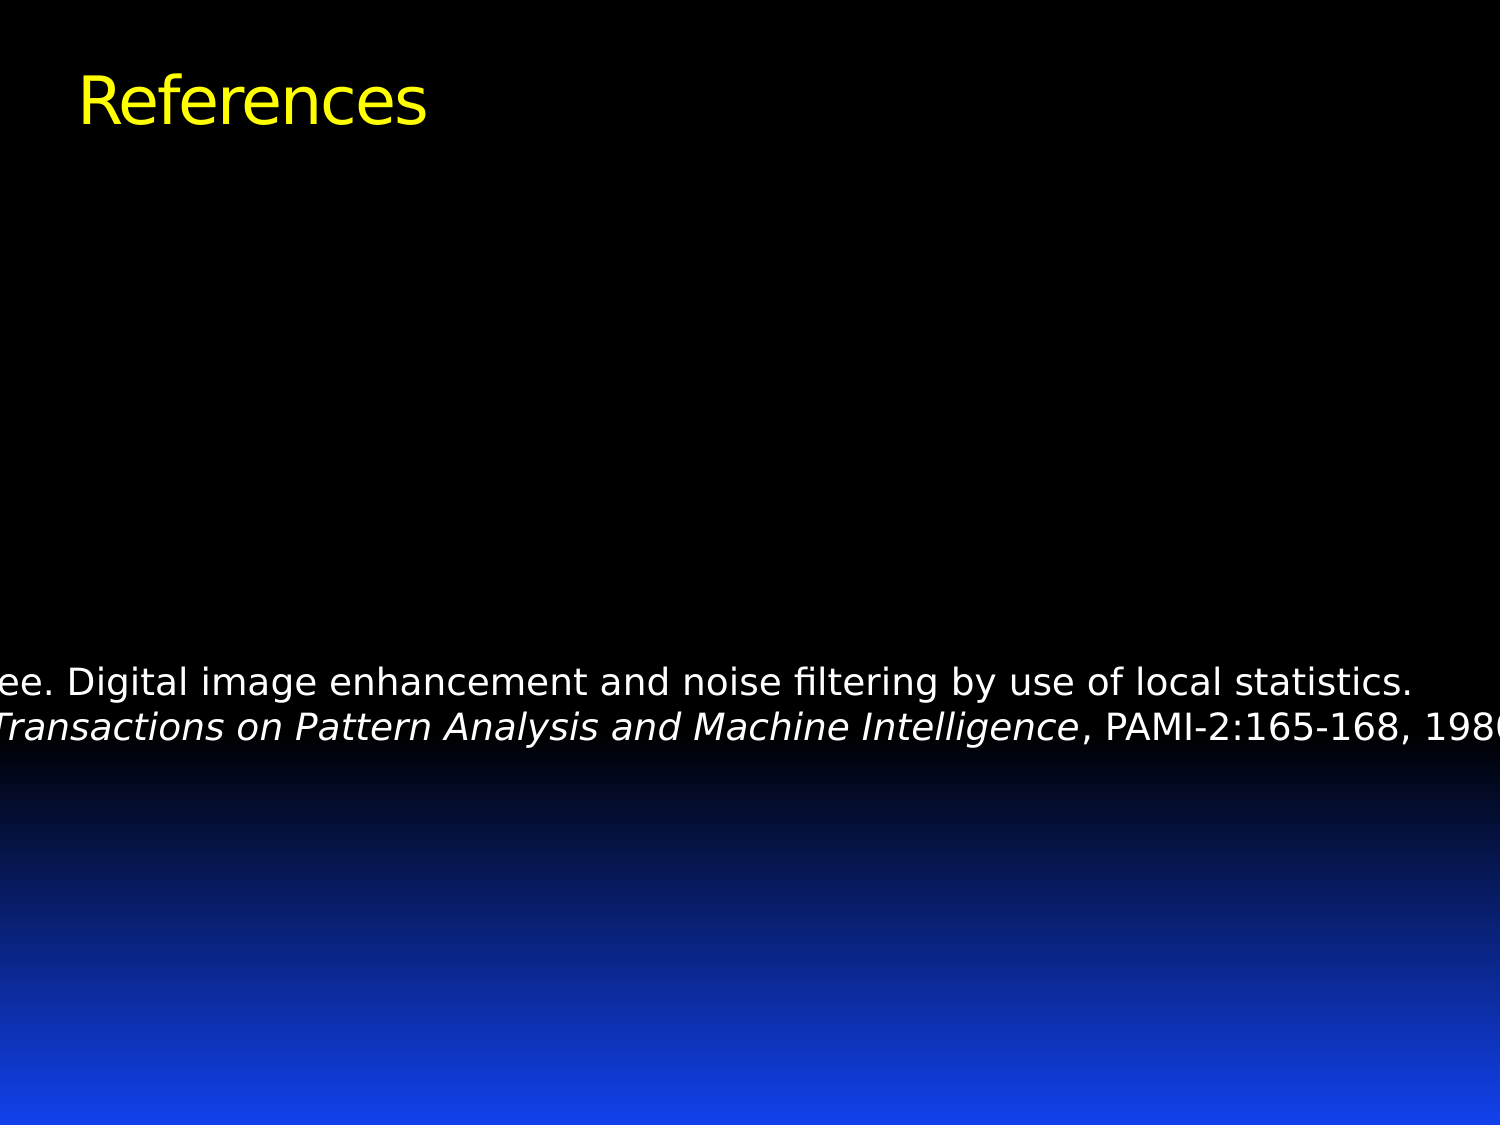

# References
J. S. Lee. Digital image enhancement and noise filtering by use of local statistics.
IEEE Transactions on Pattern Analysis and Machine Intelligence, PAMI-2:165-168, 1980.